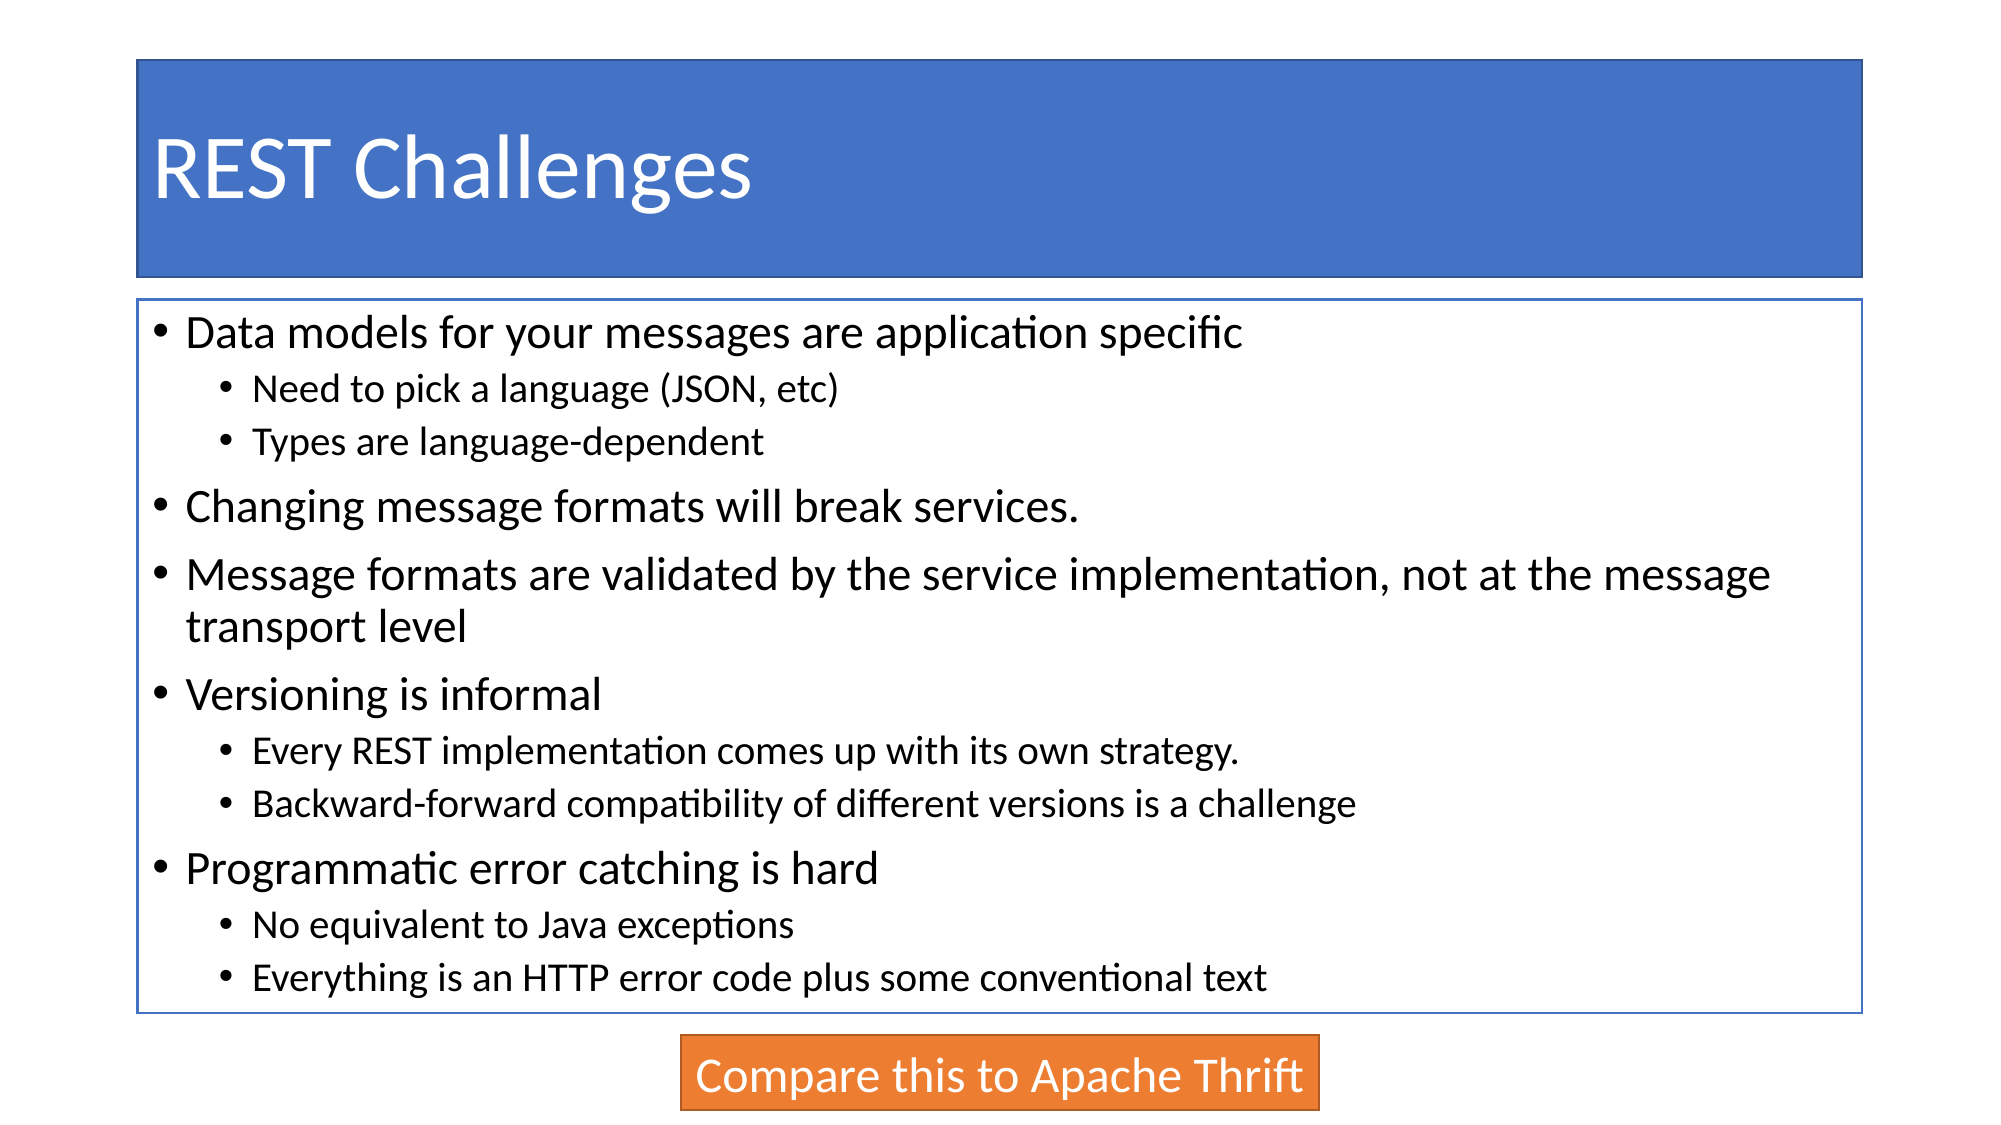

# REST Challenges
Data models for your messages are application specific
Need to pick a language (JSON, etc)
Types are language-dependent
Changing message formats will break services.
Message formats are validated by the service implementation, not at the message transport level
Versioning is informal
Every REST implementation comes up with its own strategy.
Backward-forward compatibility of different versions is a challenge
Programmatic error catching is hard
No equivalent to Java exceptions
Everything is an HTTP error code plus some conventional text
Compare this to Apache Thrift